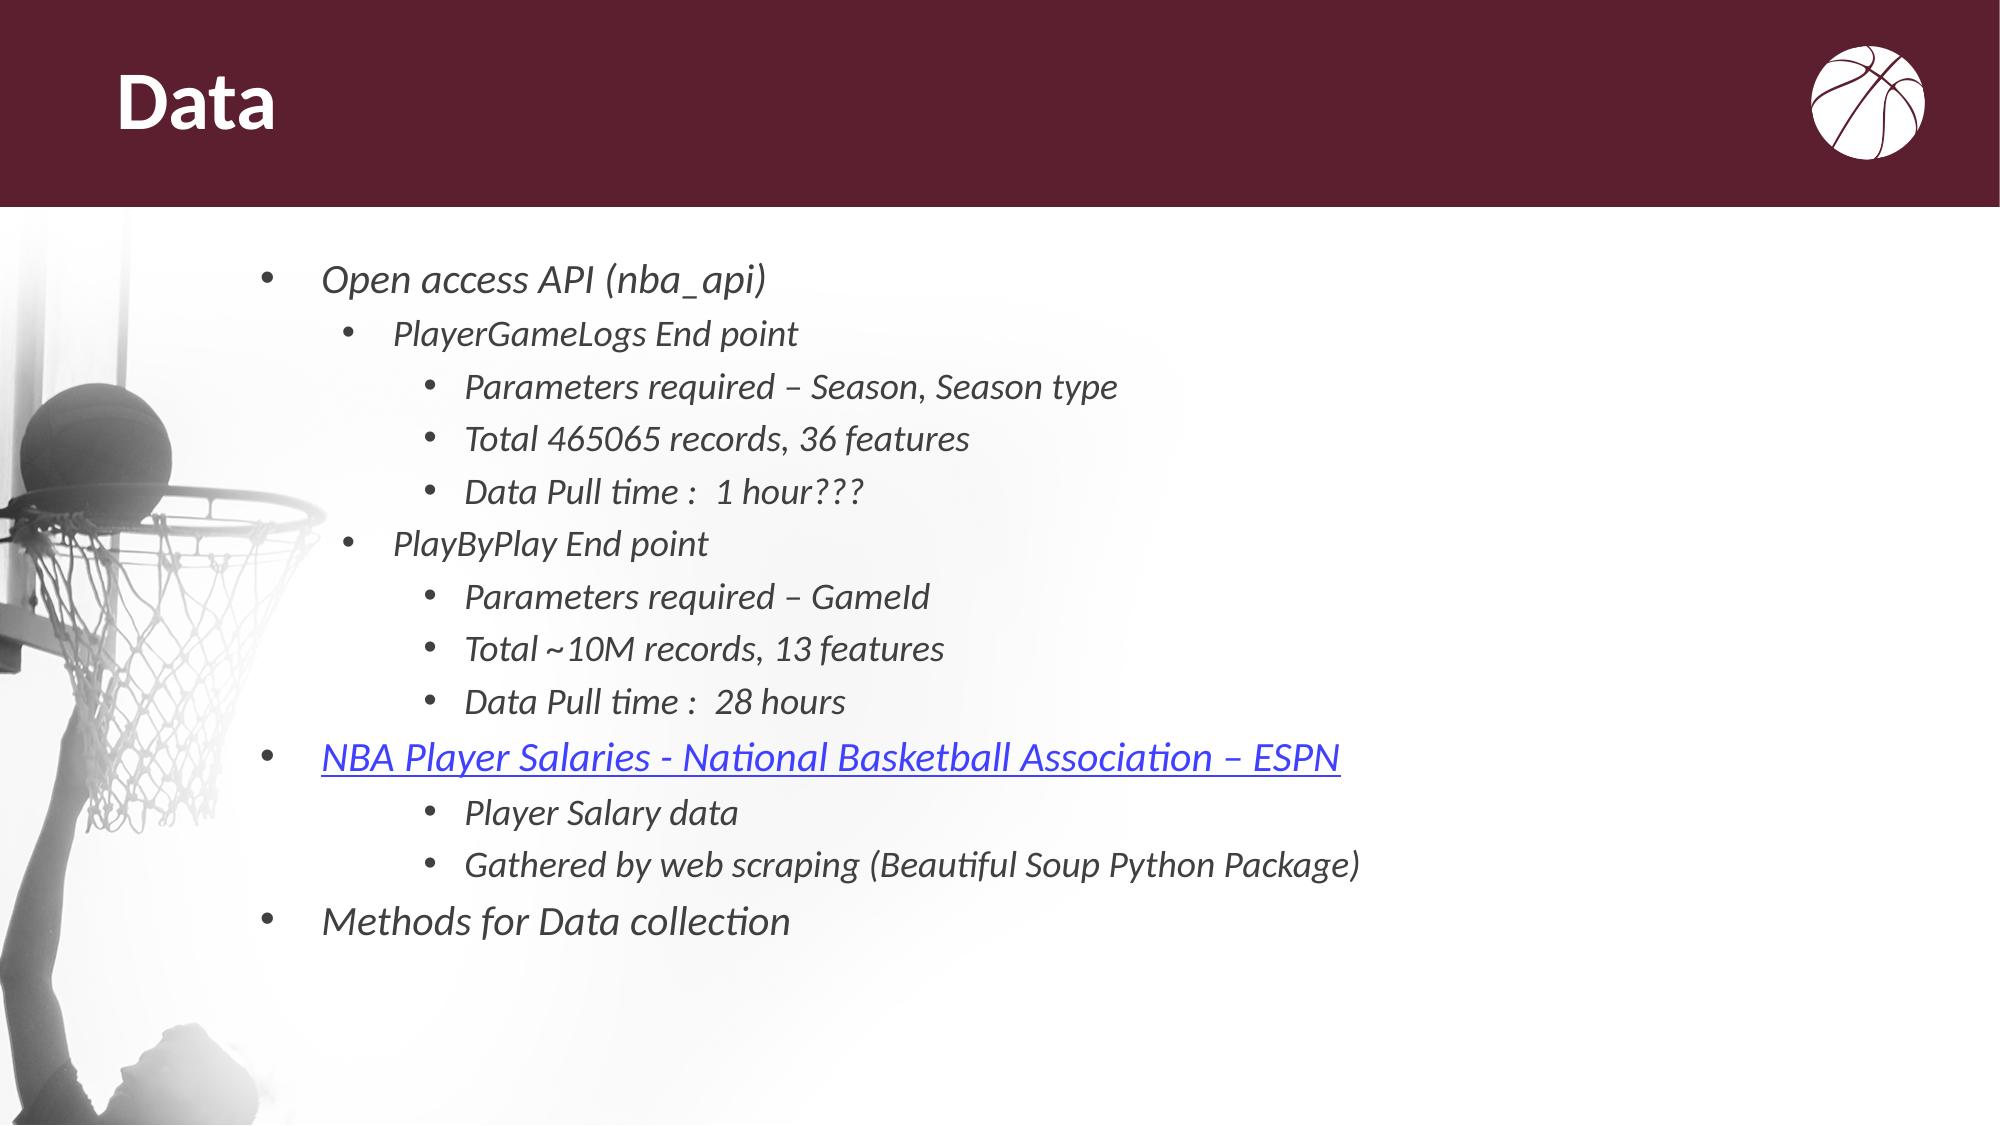

# Data
Open access API (nba_api)
PlayerGameLogs End point
Parameters required – Season, Season type
Total 465065 records, 36 features
Data Pull time :  1 hour???
PlayByPlay End point
Parameters required – GameId
Total ~10M records, 13 features
Data Pull time :  28 hours
NBA Player Salaries - National Basketball Association – ESPN
Player Salary data
Gathered by web scraping (Beautiful Soup Python Package)
Methods for Data collection